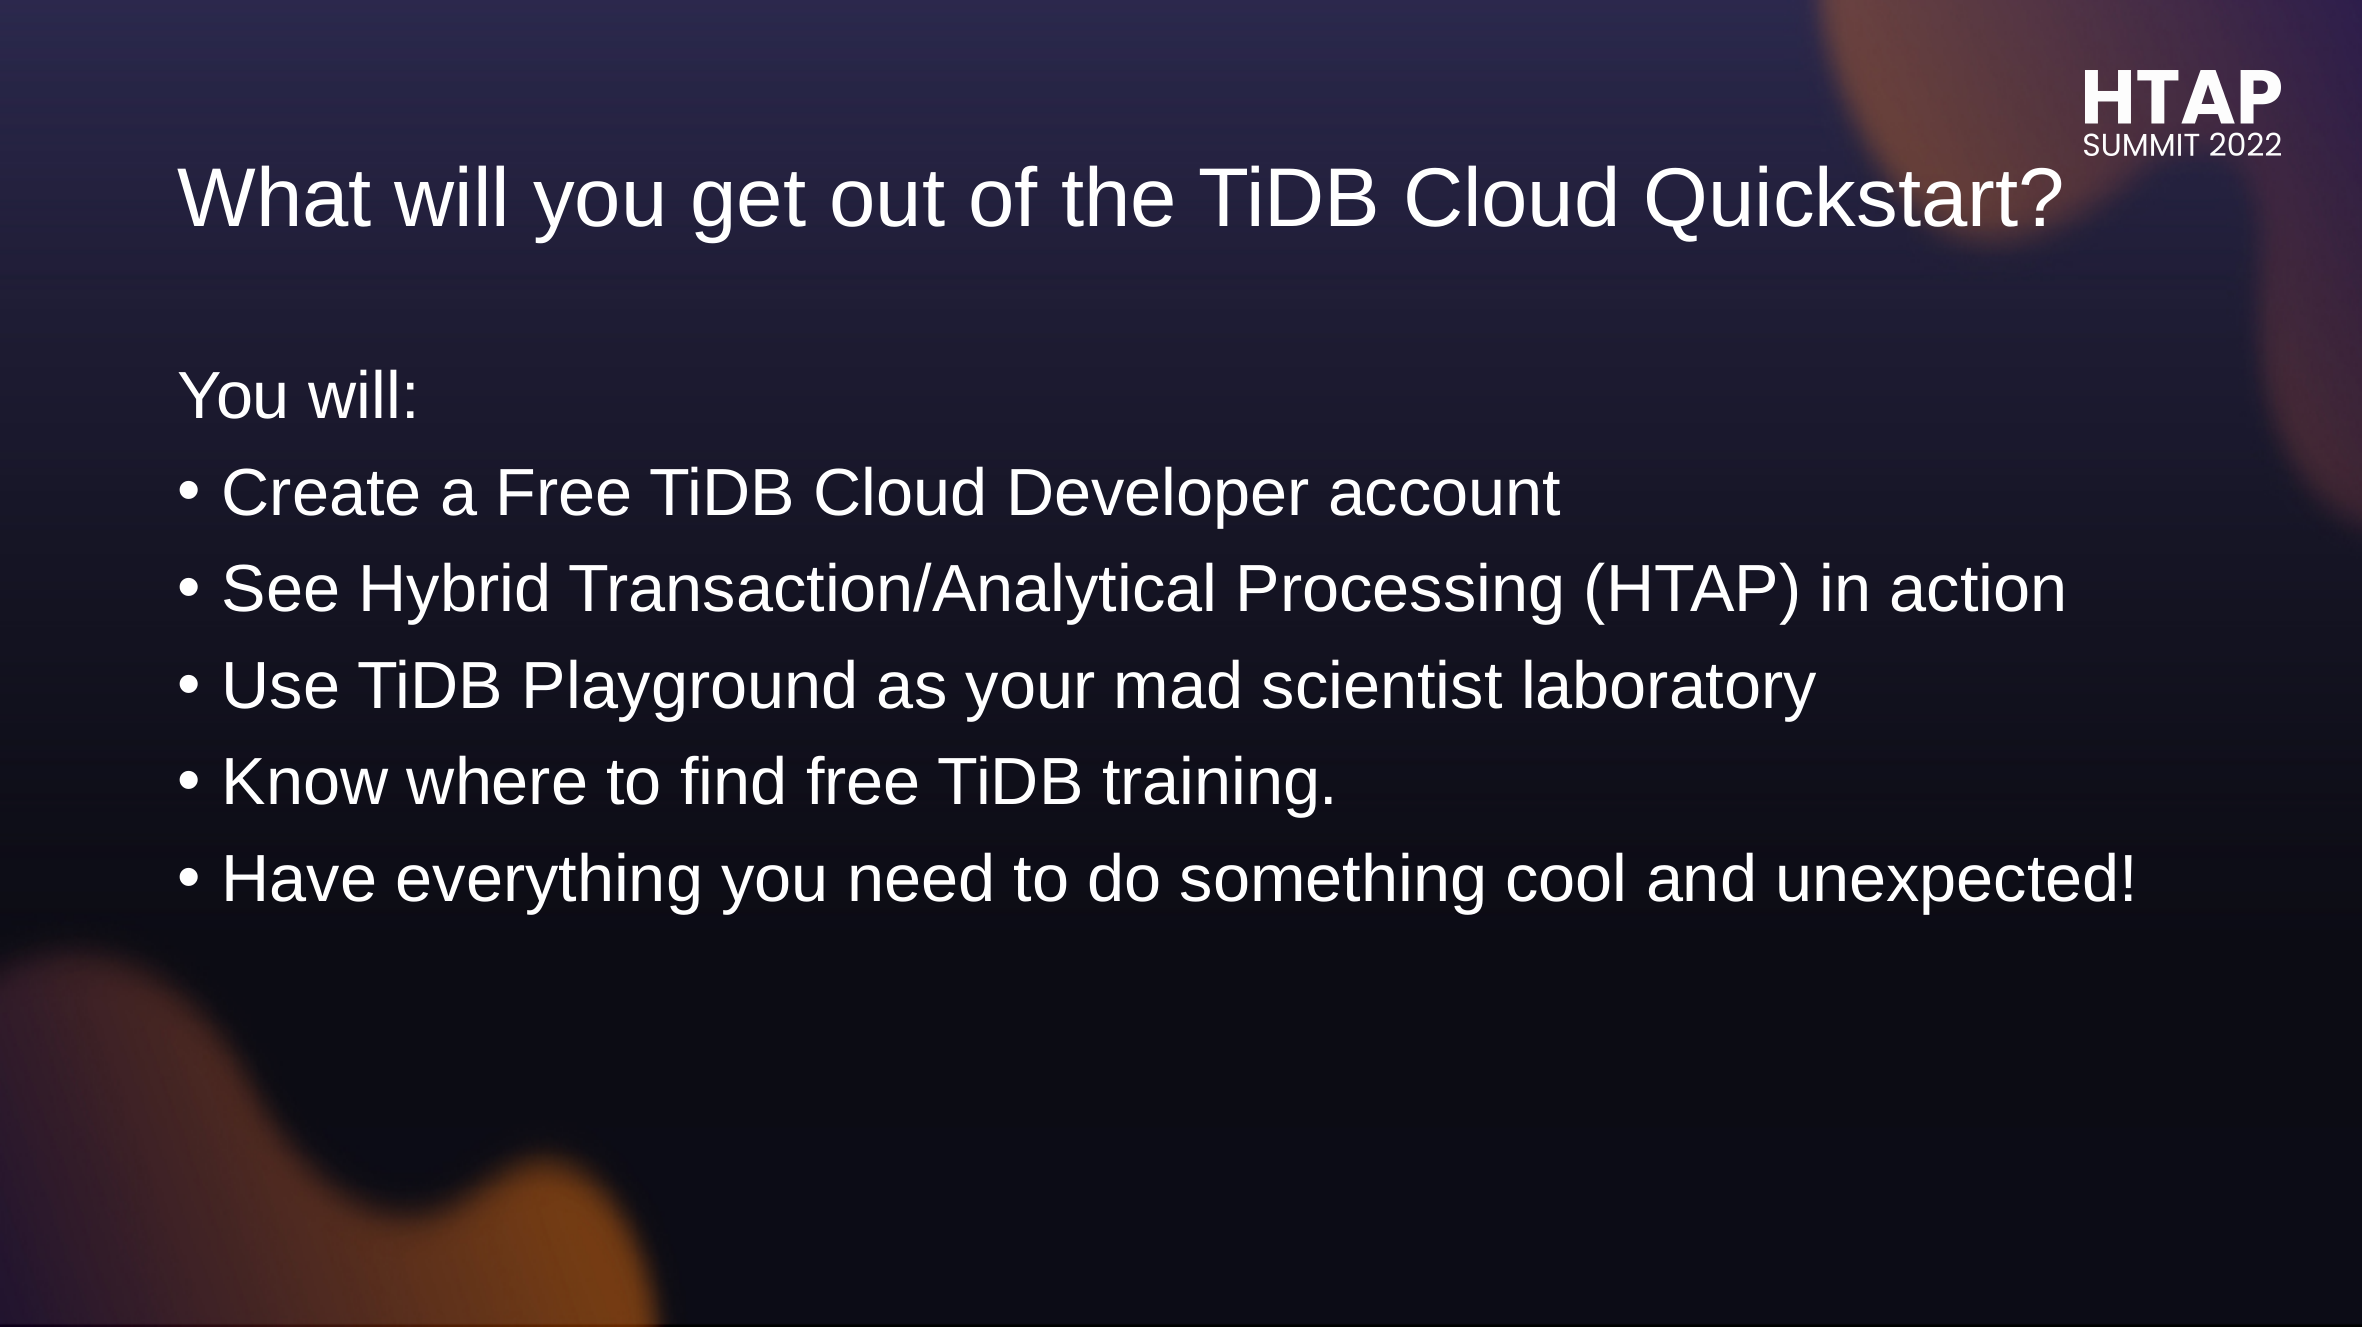

# What will you get out of the TiDB Cloud Quickstart?
You will:
Create a Free TiDB Cloud Developer account
See Hybrid Transaction/Analytical Processing (HTAP) in action
Use TiDB Playground as your mad scientist laboratory
Know where to find free TiDB training.
Have everything you need to do something cool and unexpected!